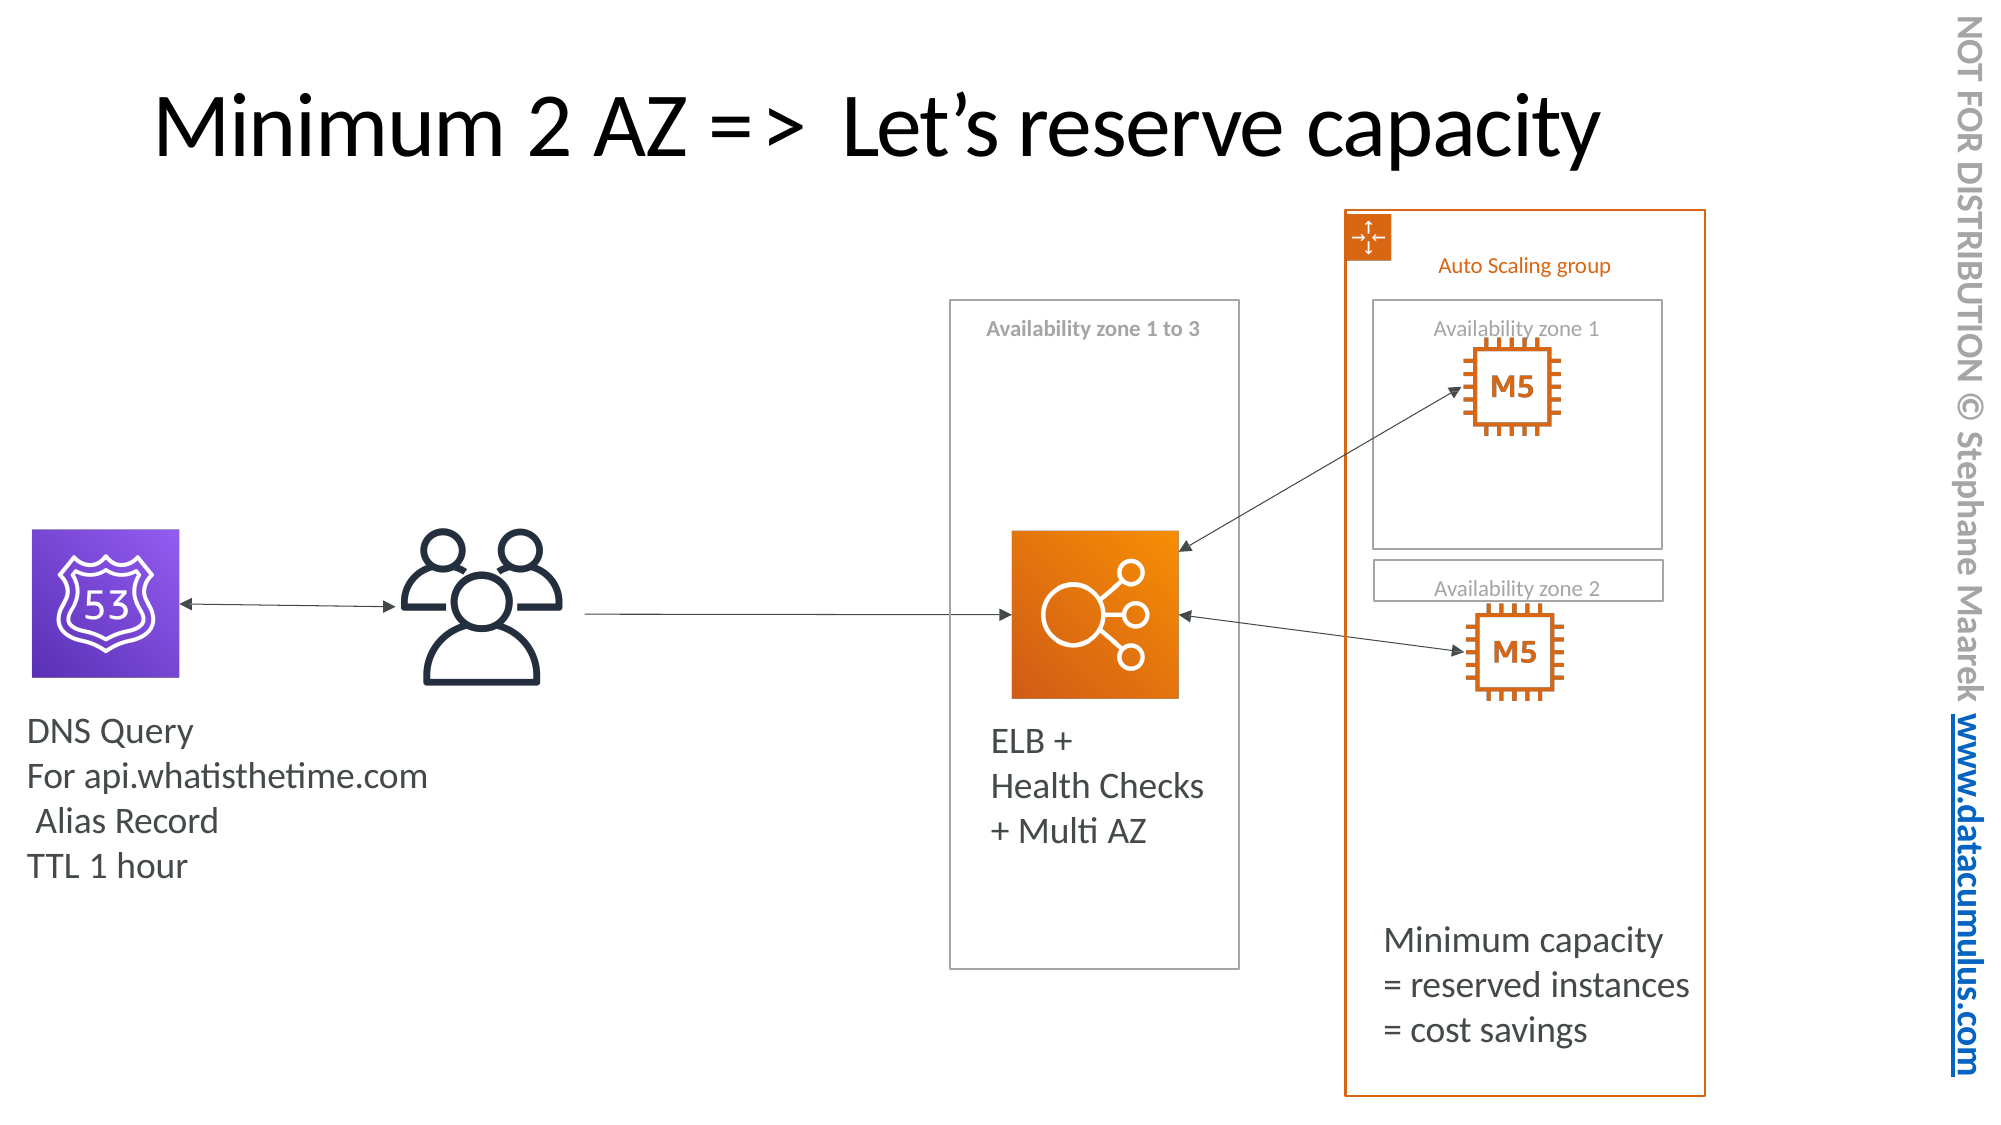

NOT FOR DISTRIBUTION © Stephane Maarek www.datacumulus.com
# Minimum 2 AZ => Let’s reserve capacity

Auto Scaling group

Availability zone 1 to 3
Availability zone 1

Availability zone 2

DNS Query
For api.whatisthetime.com  Alias Record
TTL 1 hour
ELB +
Health Checks
+ Multi AZ
Minimum capacity
= reserved instances
= cost savings
© Stephane Maarek